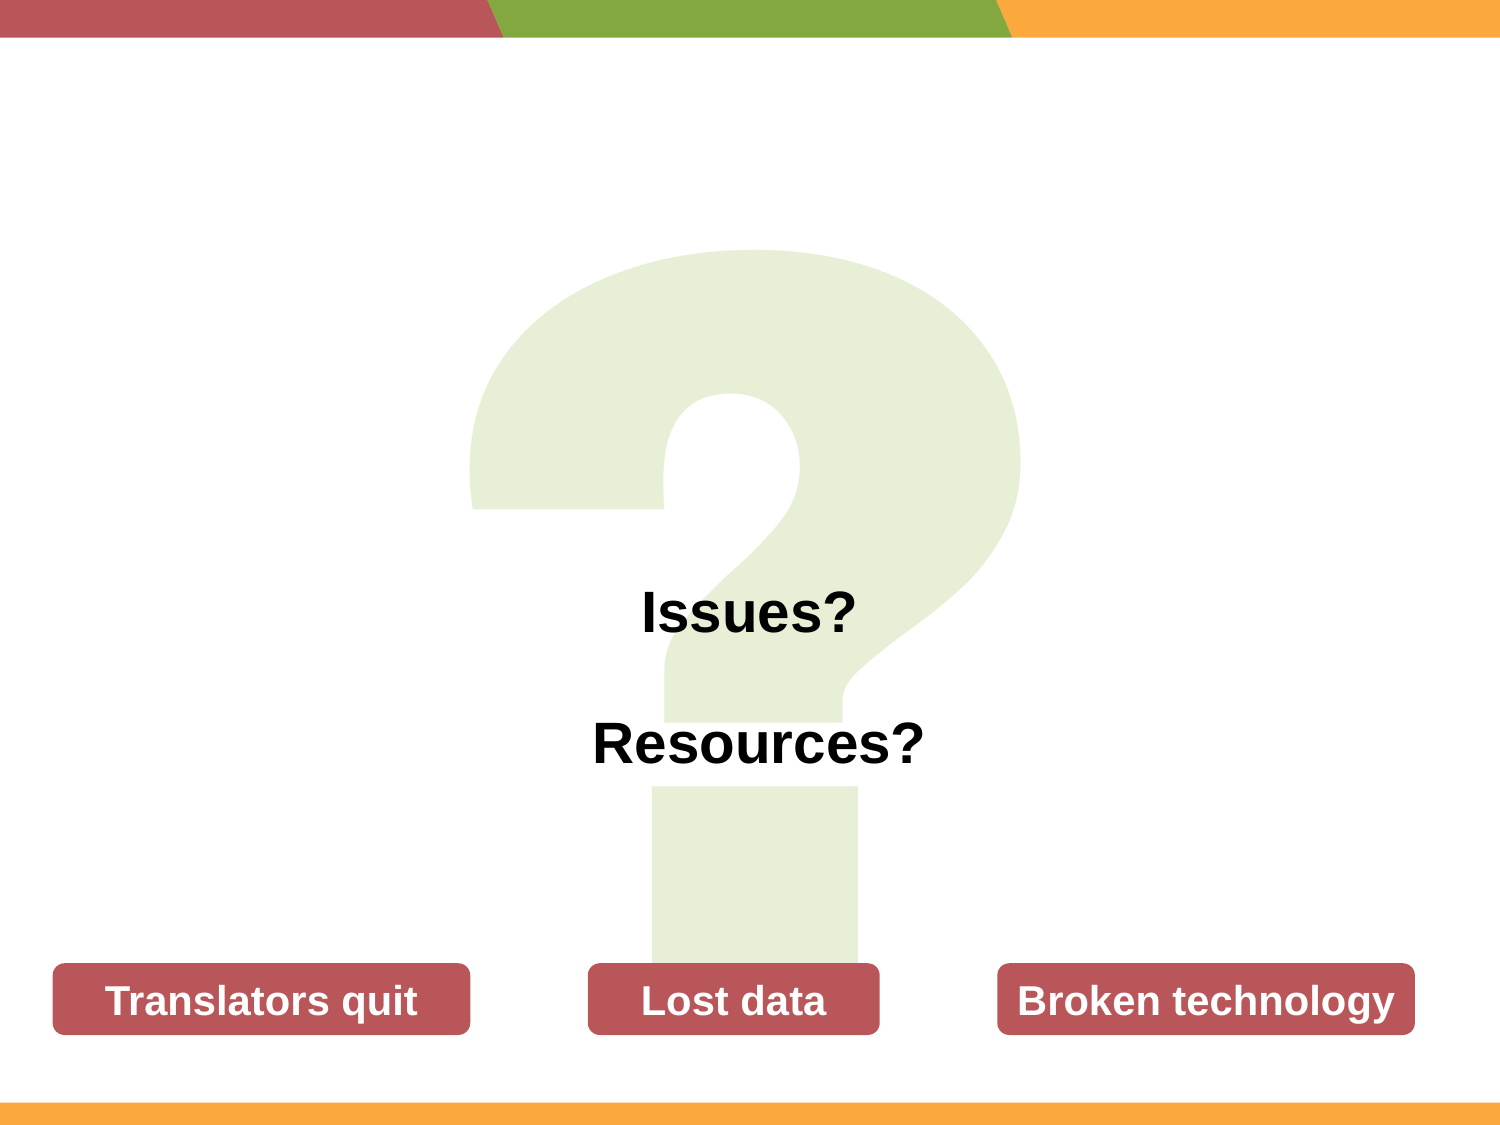

?
Issues?
Resources?
Translators quit
Lost data
Broken technology